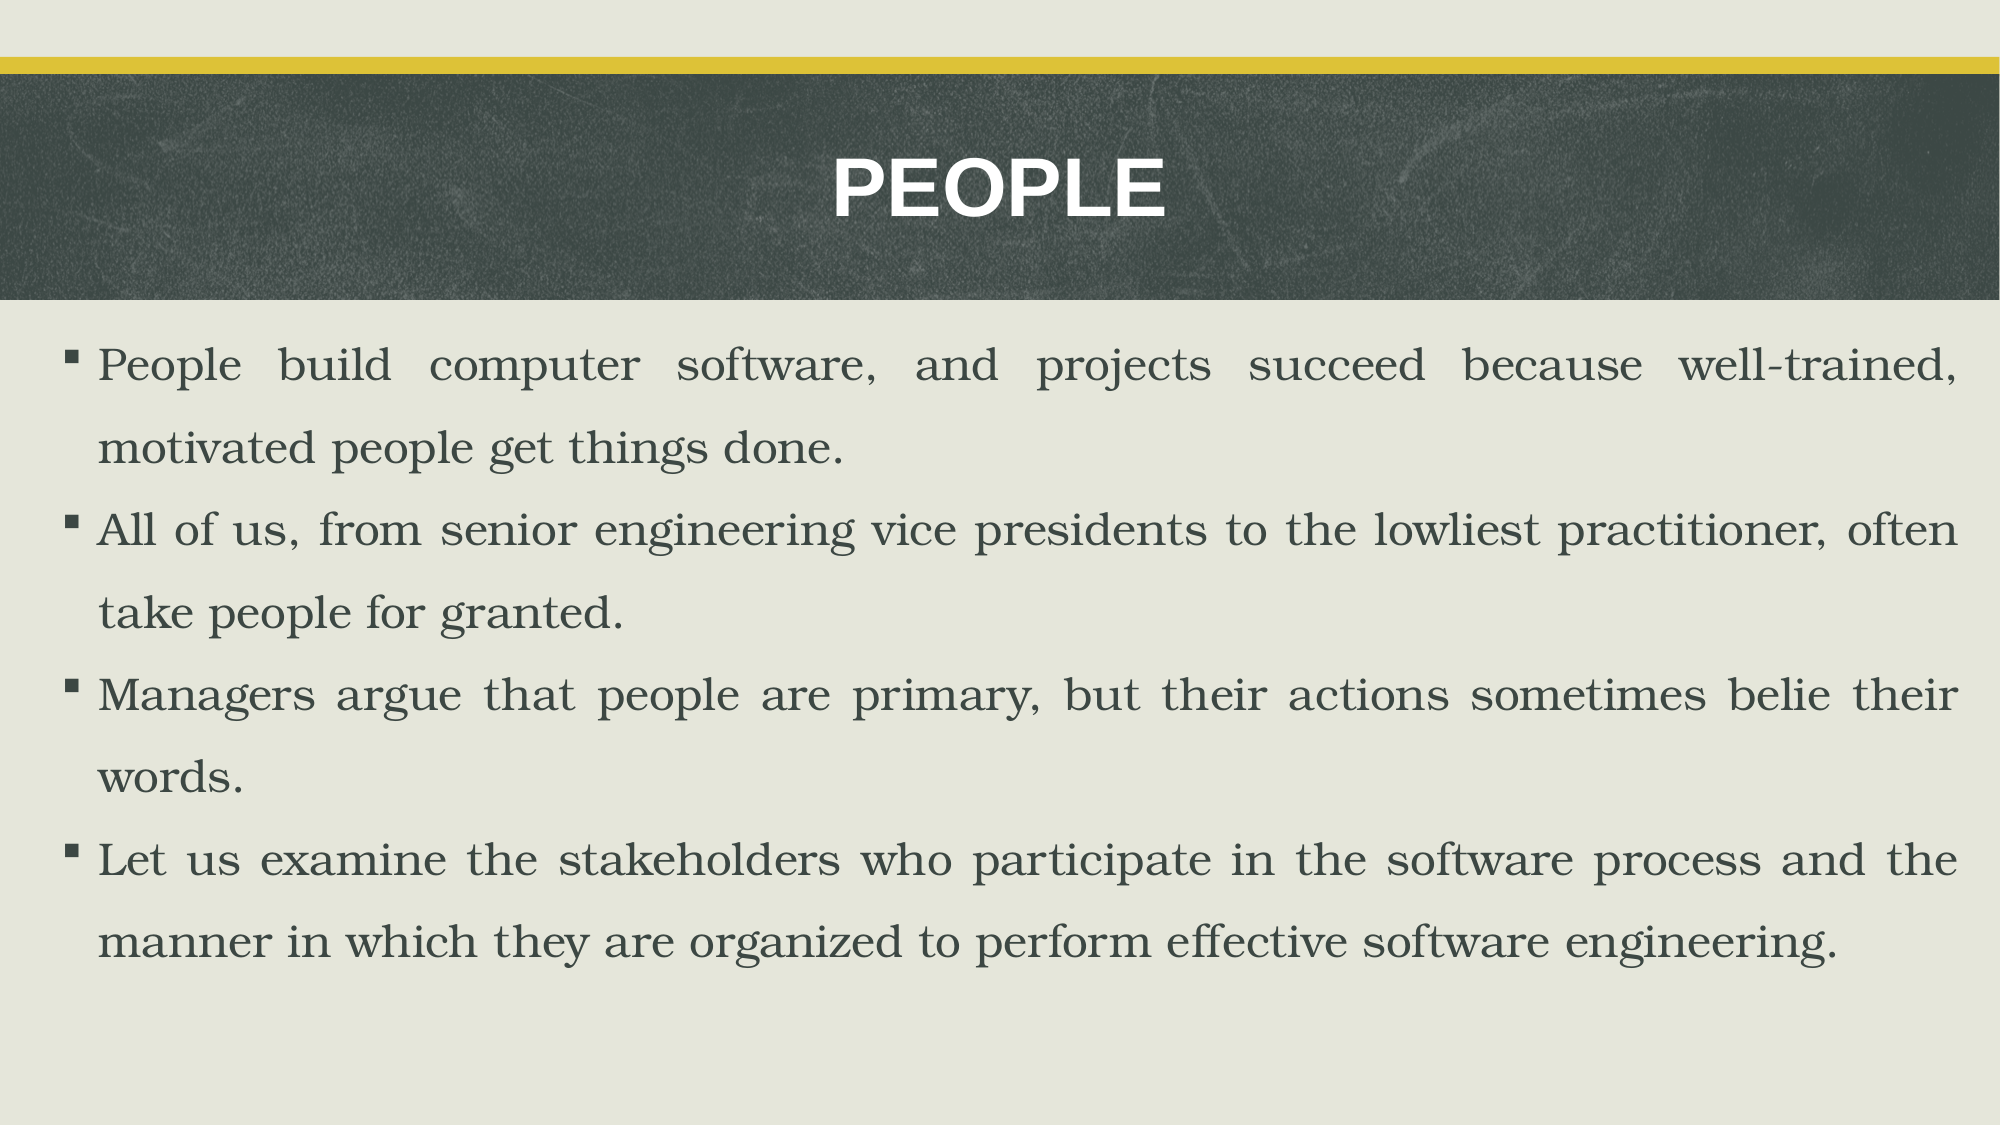

# PEOPLE
People build computer software, and projects succeed because well-trained, motivated people get things done.
All of us, from senior engineering vice presidents to the lowliest practitioner, often take people for granted.
Managers argue that people are primary, but their actions sometimes belie their words.
Let us examine the stakeholders who participate in the software process and the manner in which they are organized to perform effective software engineering.